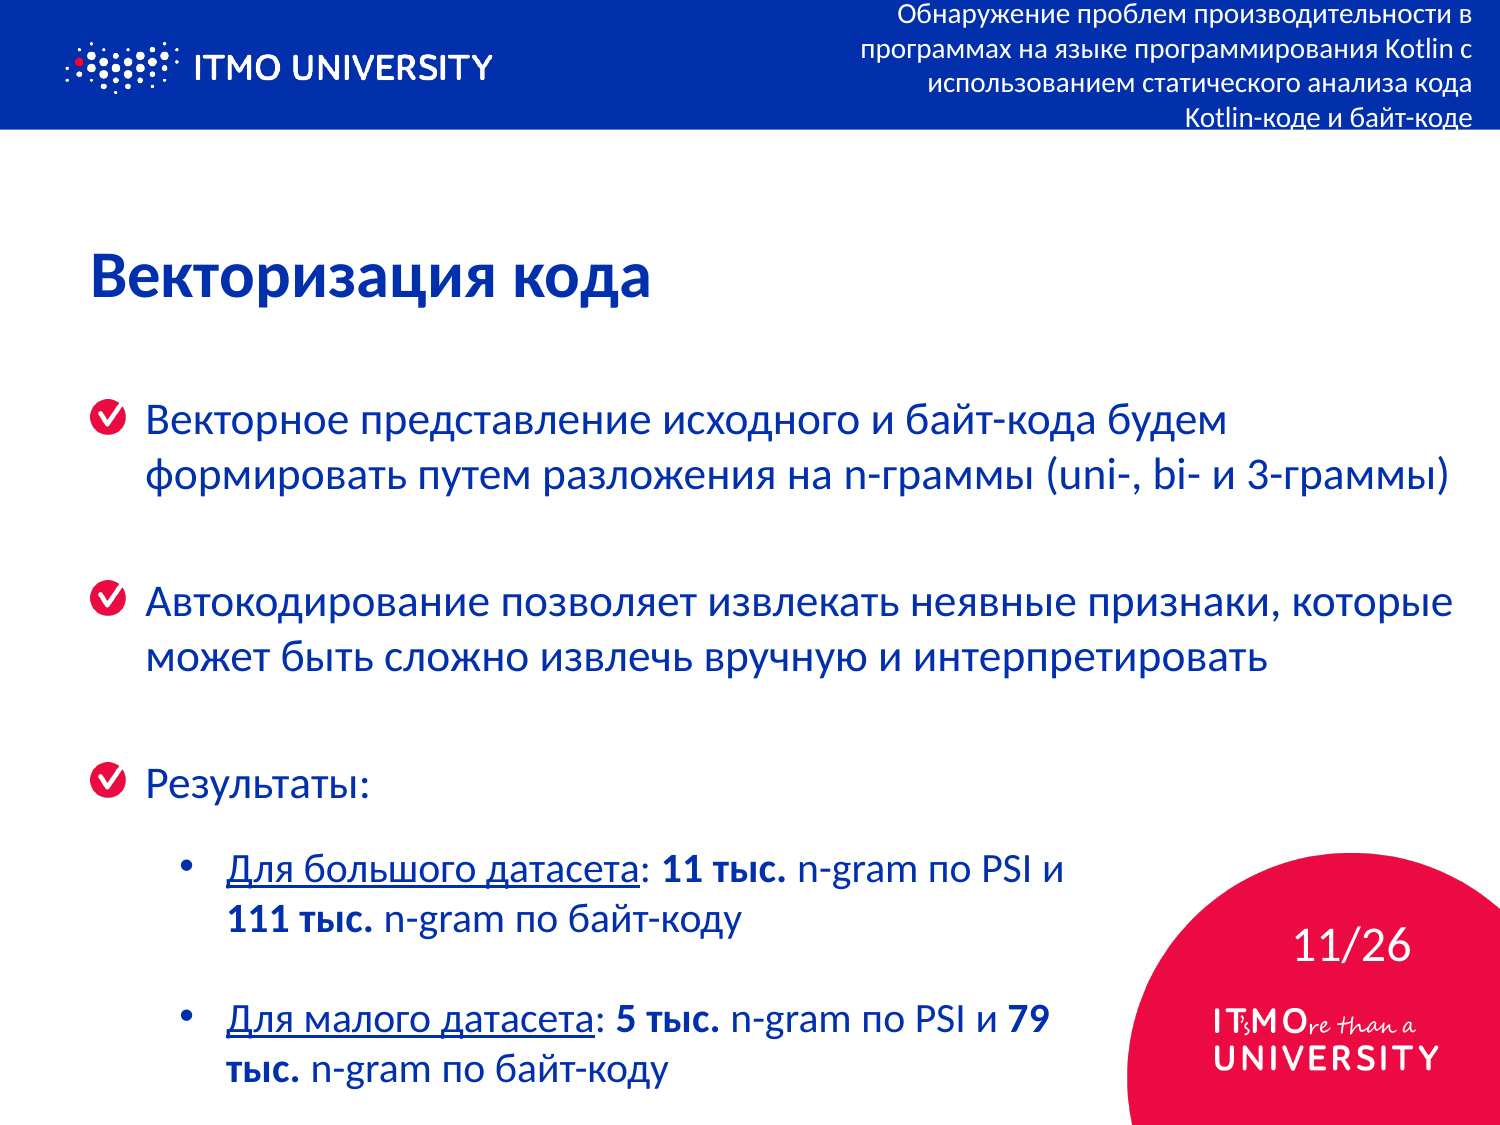

Обнаружение проблем производительности в программах на языке программирования Kotlin с использованием статического анализа кода
Kotlin-коде и байт-коде
# Векторизация кода
Векторное представление исходного и байт-кода будем формировать путем разложения на n-граммы (uni-, bi- и 3-граммы)

Автокодирование позволяет извлекать неявные признаки, которые может быть сложно извлечь вручную и интерпретировать

Результаты:

Для большого датасета: 11 тыс. n-gram по PSI и 111 тыс. n-gram по байт-коду

Для малого датасета: 5 тыс. n-gram по PSI и 79 тыс. n-gram по байт-коду
11/26